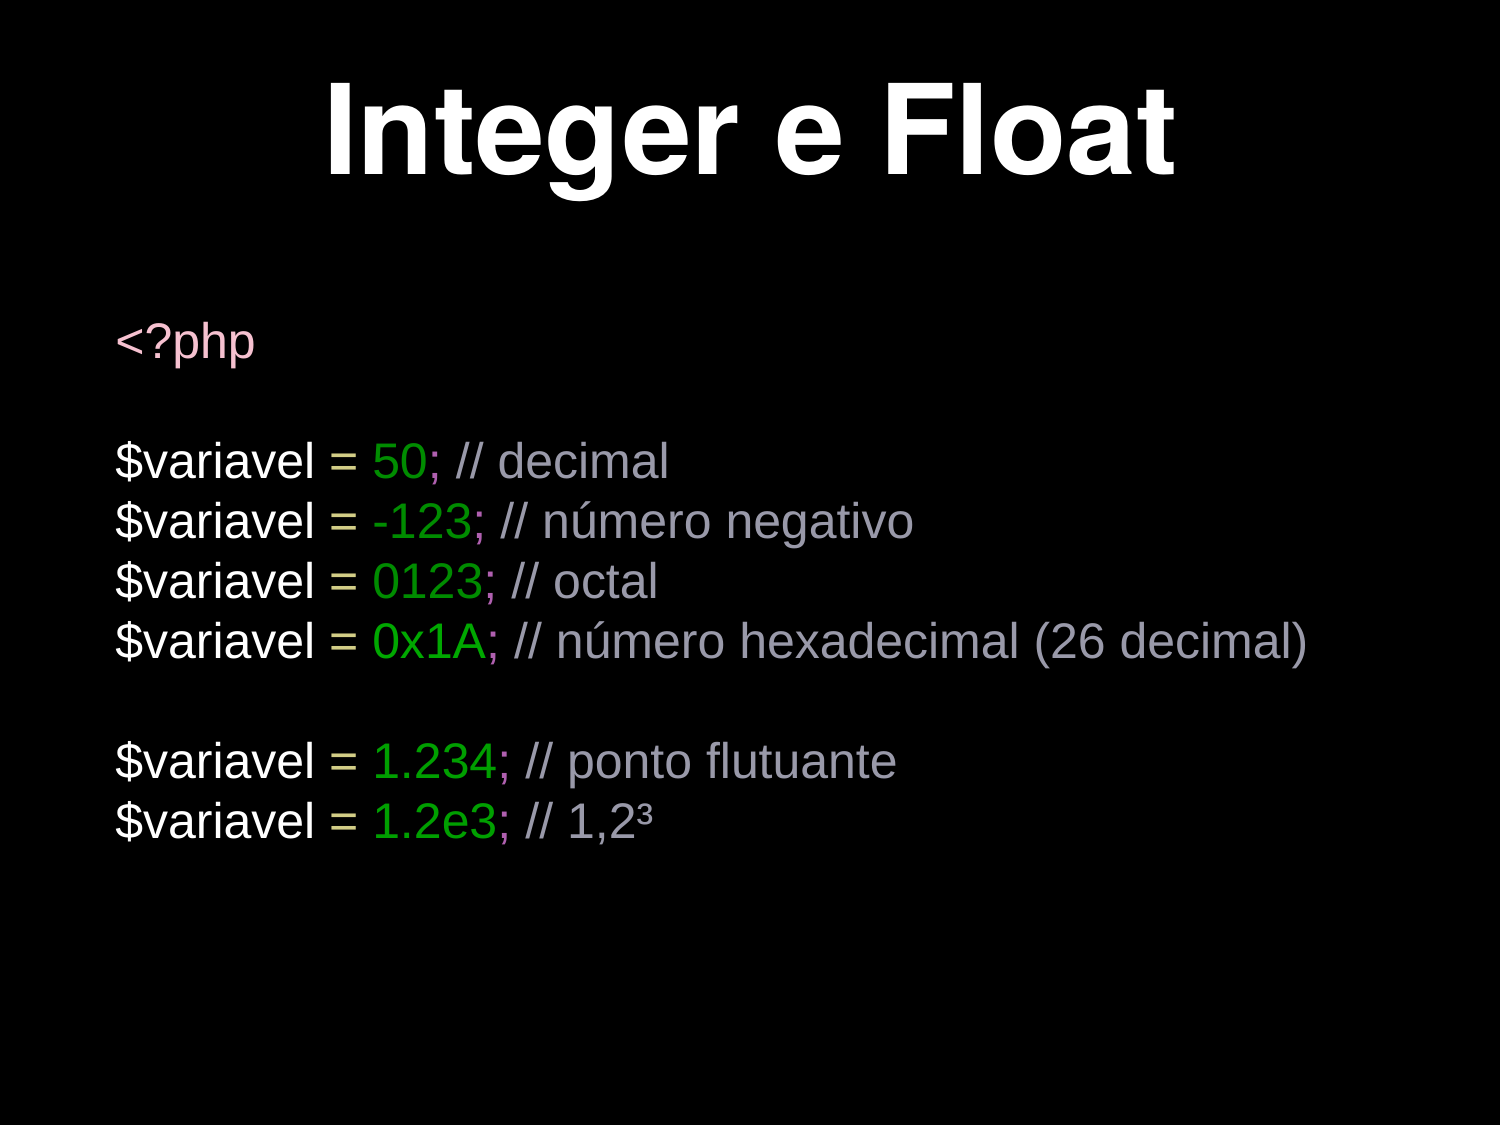

Integer e Float
<?php

$variavel = 50; // decimal
$variavel = -123; // número negativo
$variavel = 0123; // octal
$variavel = 0x1A; // número hexadecimal (26 decimal)

$variavel = 1.234; // ponto flutuante
$variavel = 1.2e3; // 1,2³